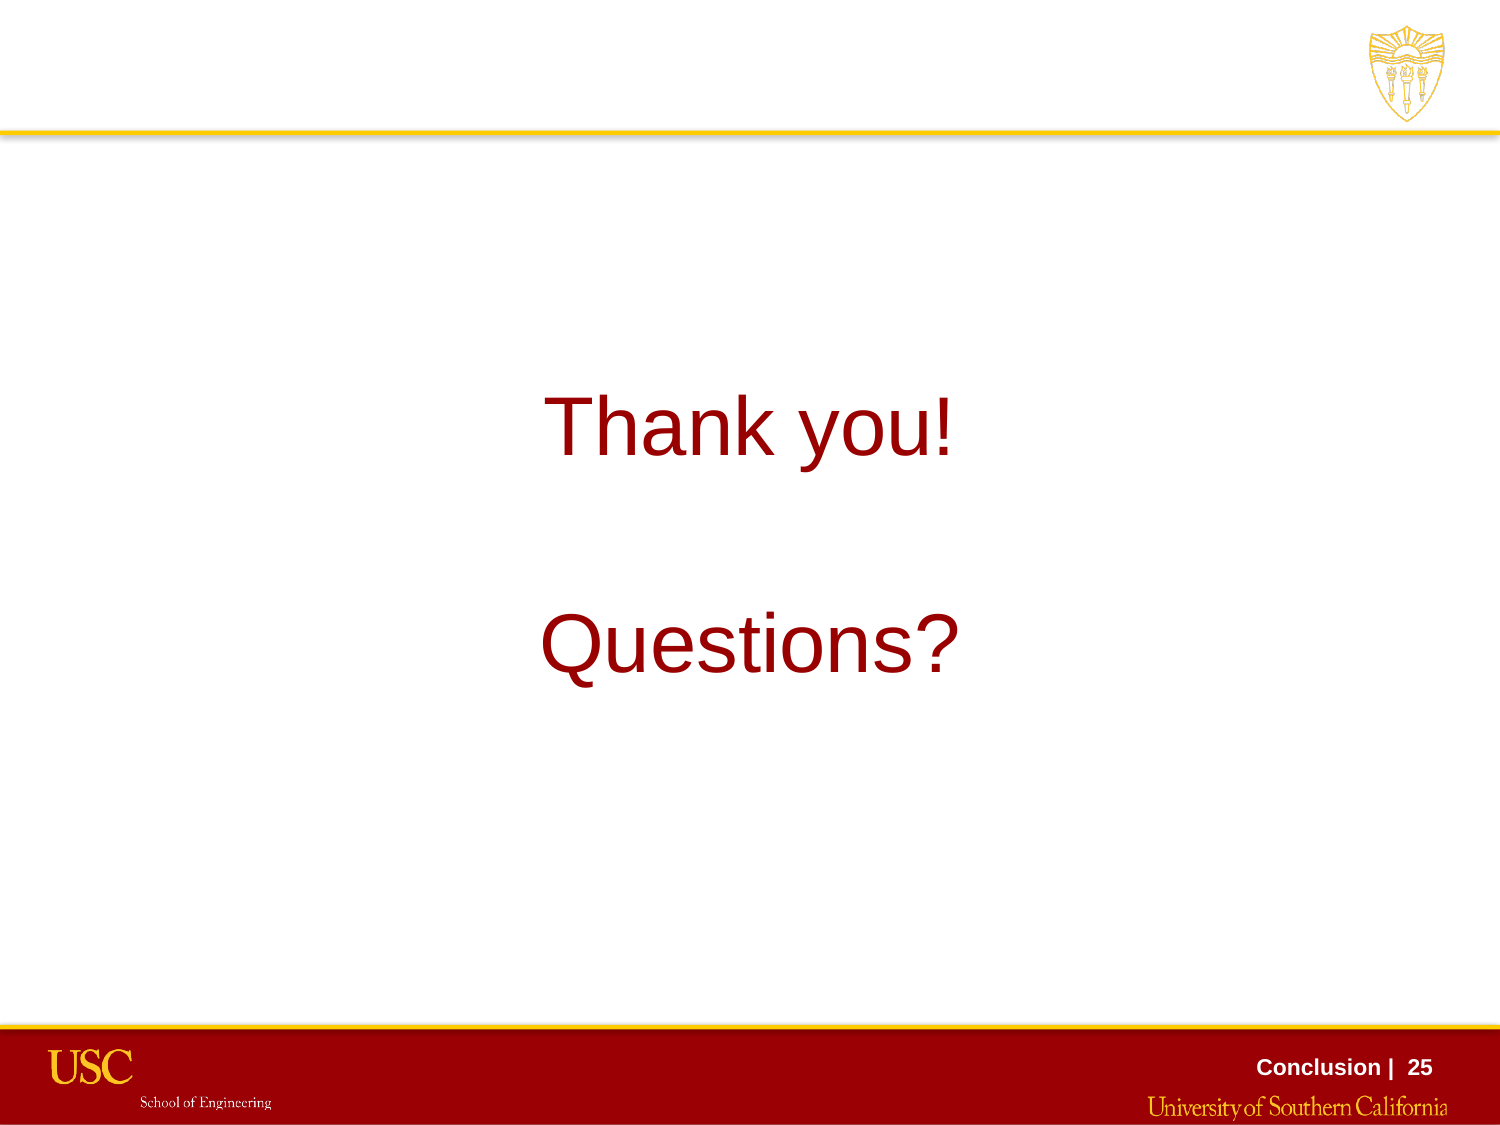

#

Thank you!
Questions?
Conclusion |  25